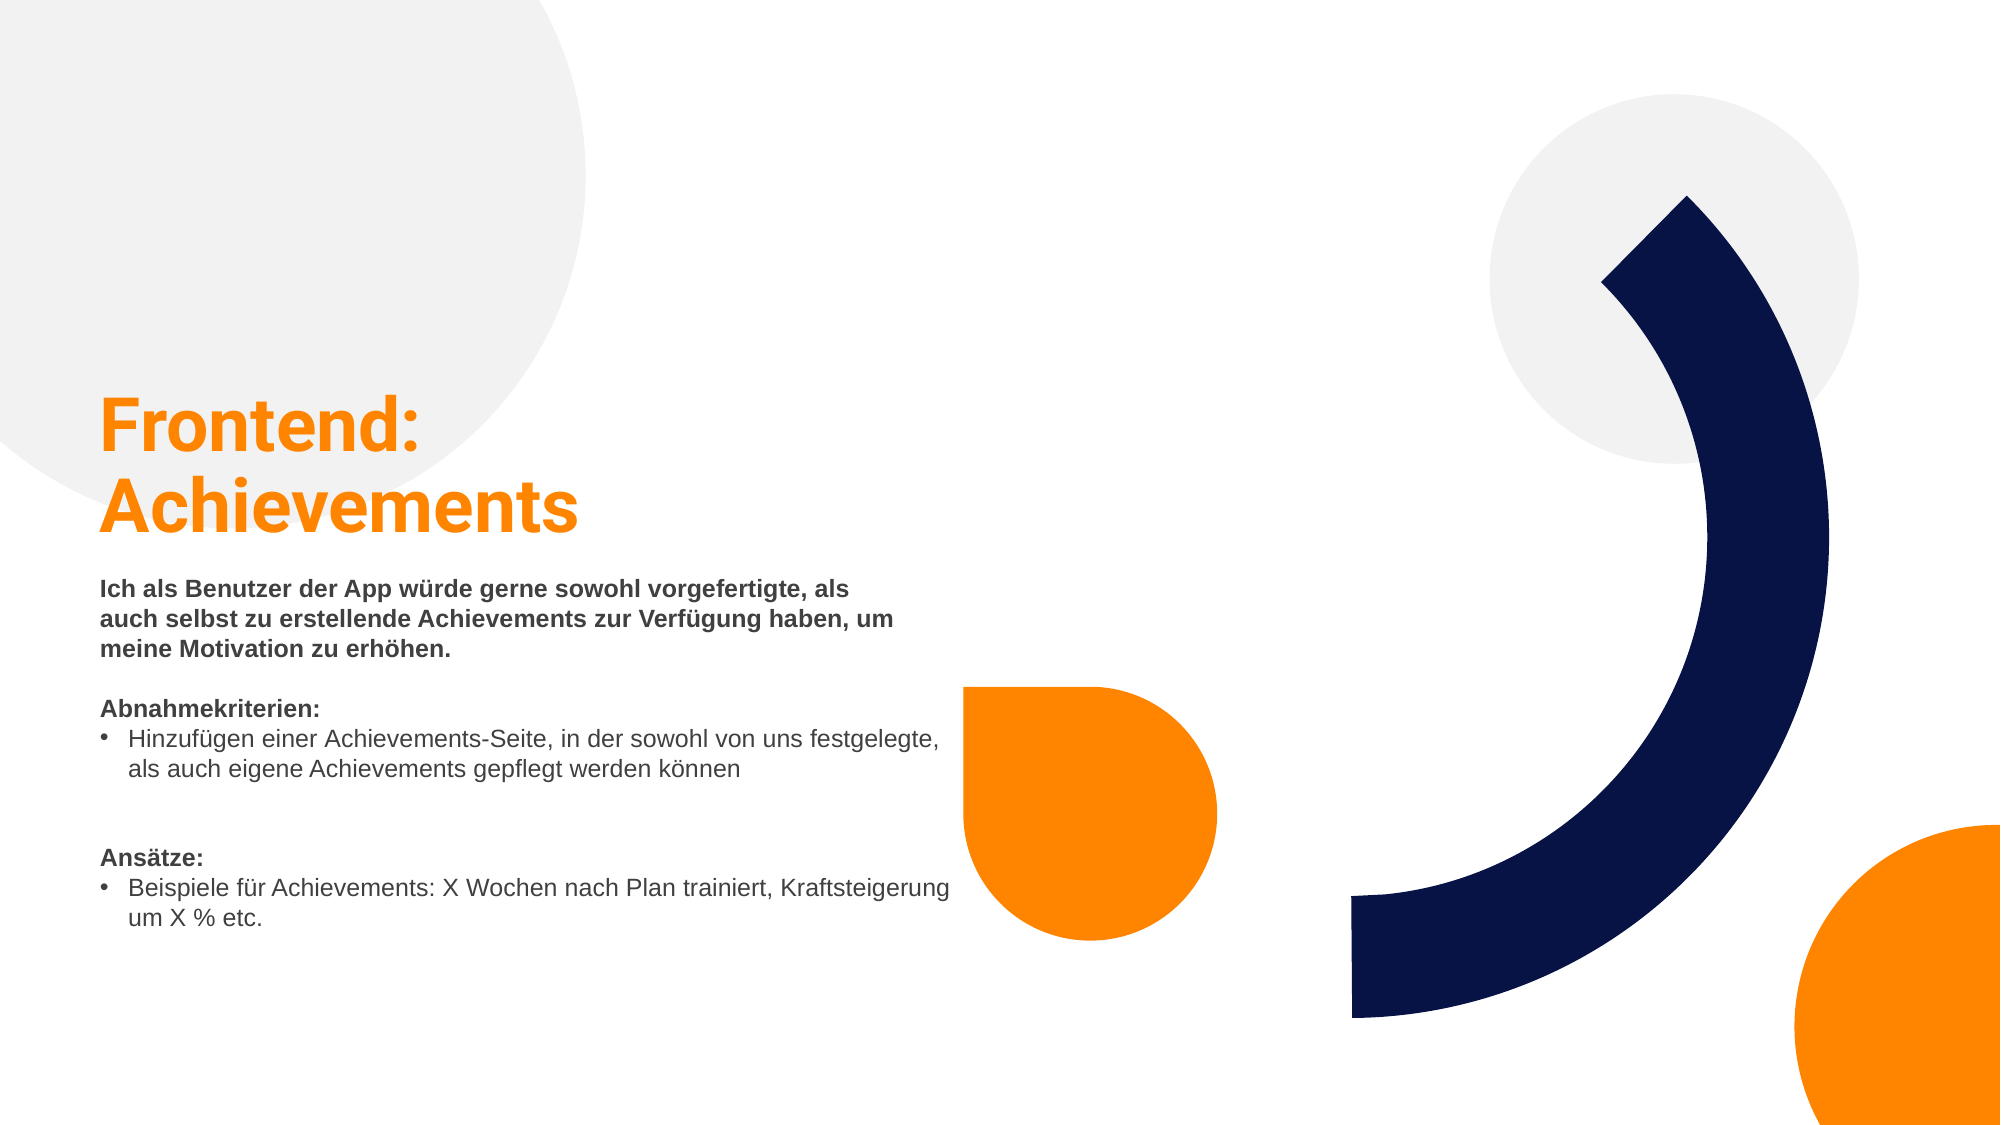

Frontend: Achievements
Ich als Benutzer der App würde gerne sowohl vorgefertigte, als auch selbst zu erstellende Achievements zur Verfügung haben, um meine Motivation zu erhöhen.

Abnahmekriterien:
Hinzufügen einer Achievements-Seite, in der sowohl von uns festgelegte, als auch eigene Achievements gepflegt werden können

Ansätze:
Beispiele für Achievements: X Wochen nach Plan trainiert, Kraftsteigerung um X % etc.